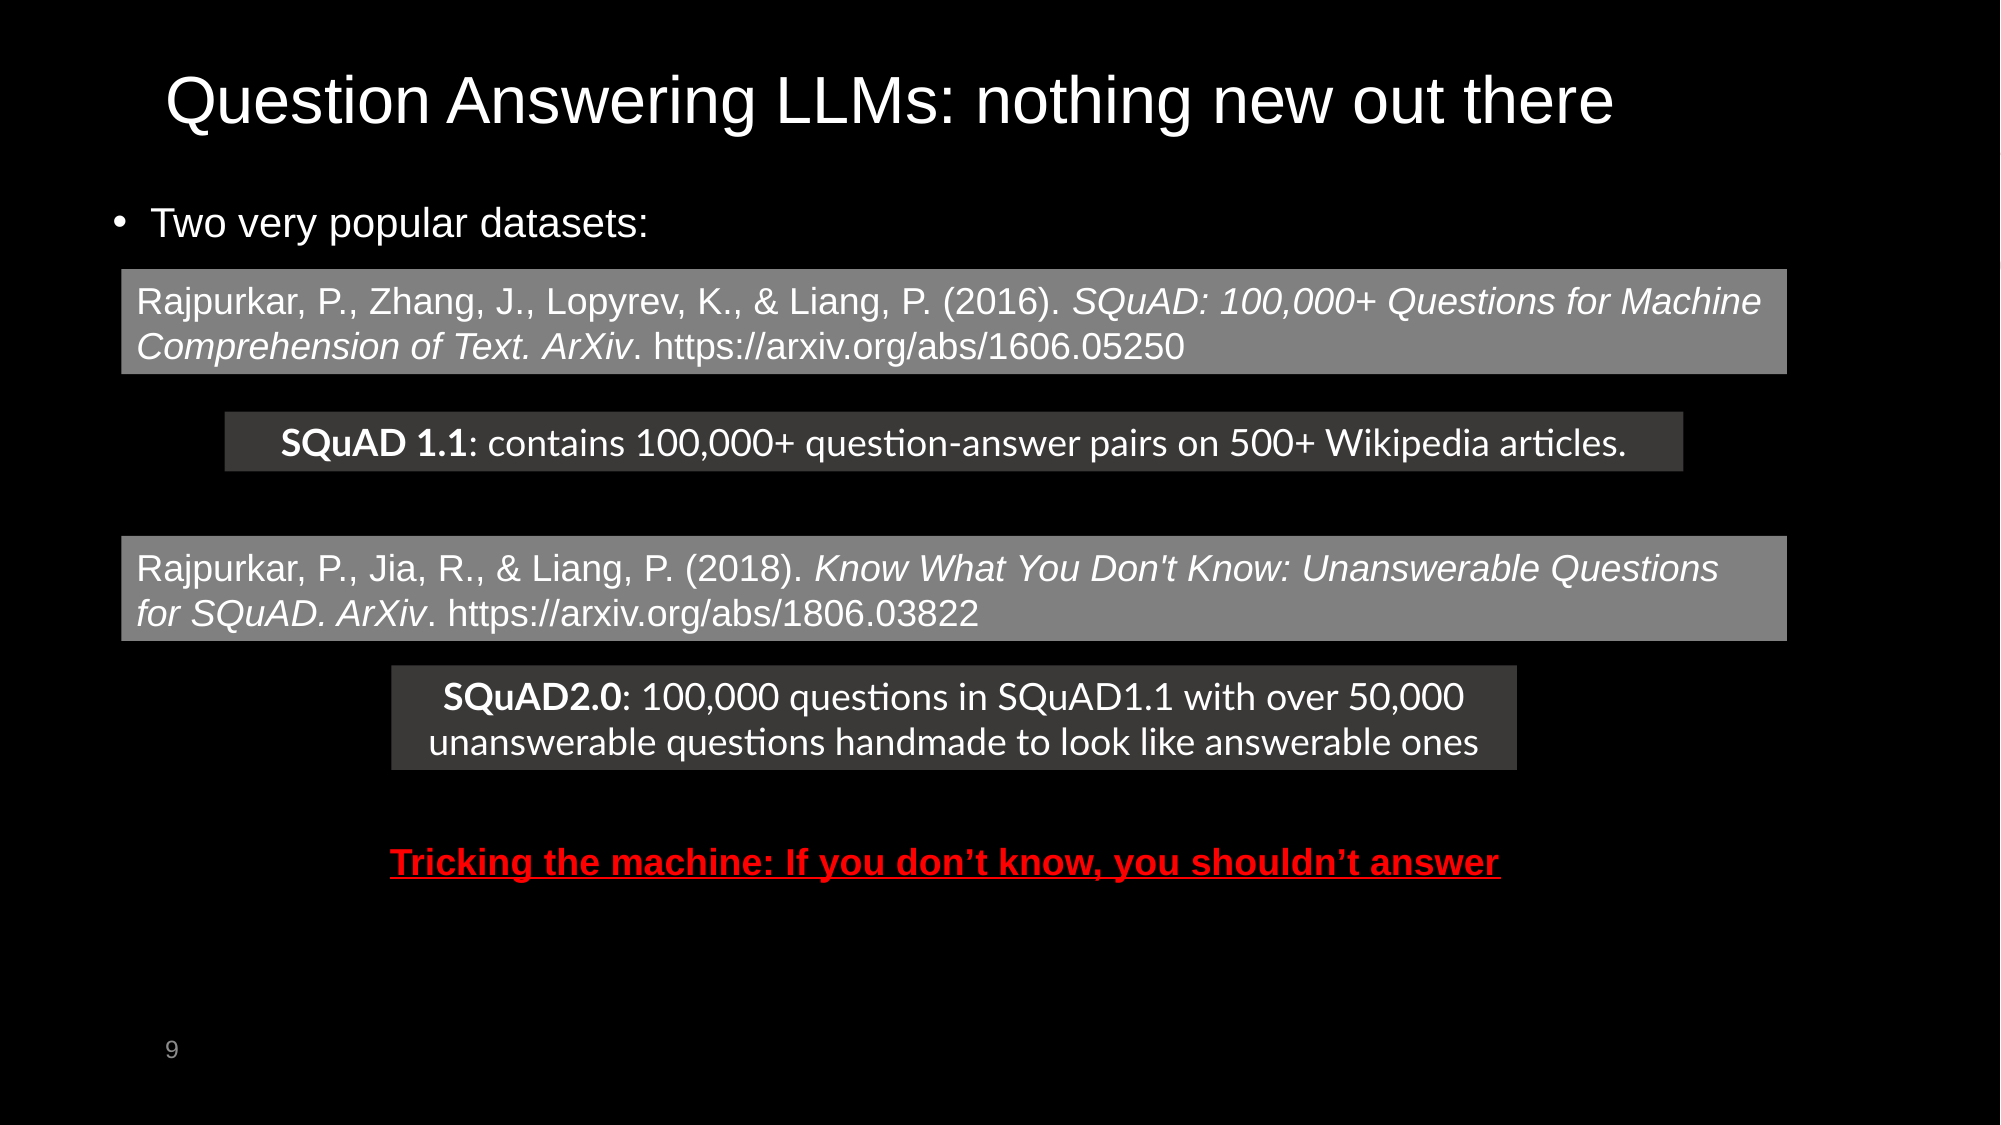

# Question Answering LLMs: nothing new out there
Two very popular datasets:
Rajpurkar, P., Zhang, J., Lopyrev, K., & Liang, P. (2016). SQuAD: 100,000+ Questions for Machine Comprehension of Text. ArXiv. https://arxiv.org/abs/1606.05250

SQuAD 1.1: contains 100,000+ question-answer pairs on 500+ Wikipedia articles.
Rajpurkar, P., Jia, R., & Liang, P. (2018). Know What You Don't Know: Unanswerable Questions for SQuAD. ArXiv. https://arxiv.org/abs/1806.03822
SQuAD2.0: 100,000 questions in SQuAD1.1 with over 50,000 unanswerable questions handmade to look like answerable ones
Tricking the machine: If you don’t know, you shouldn’t answer
9